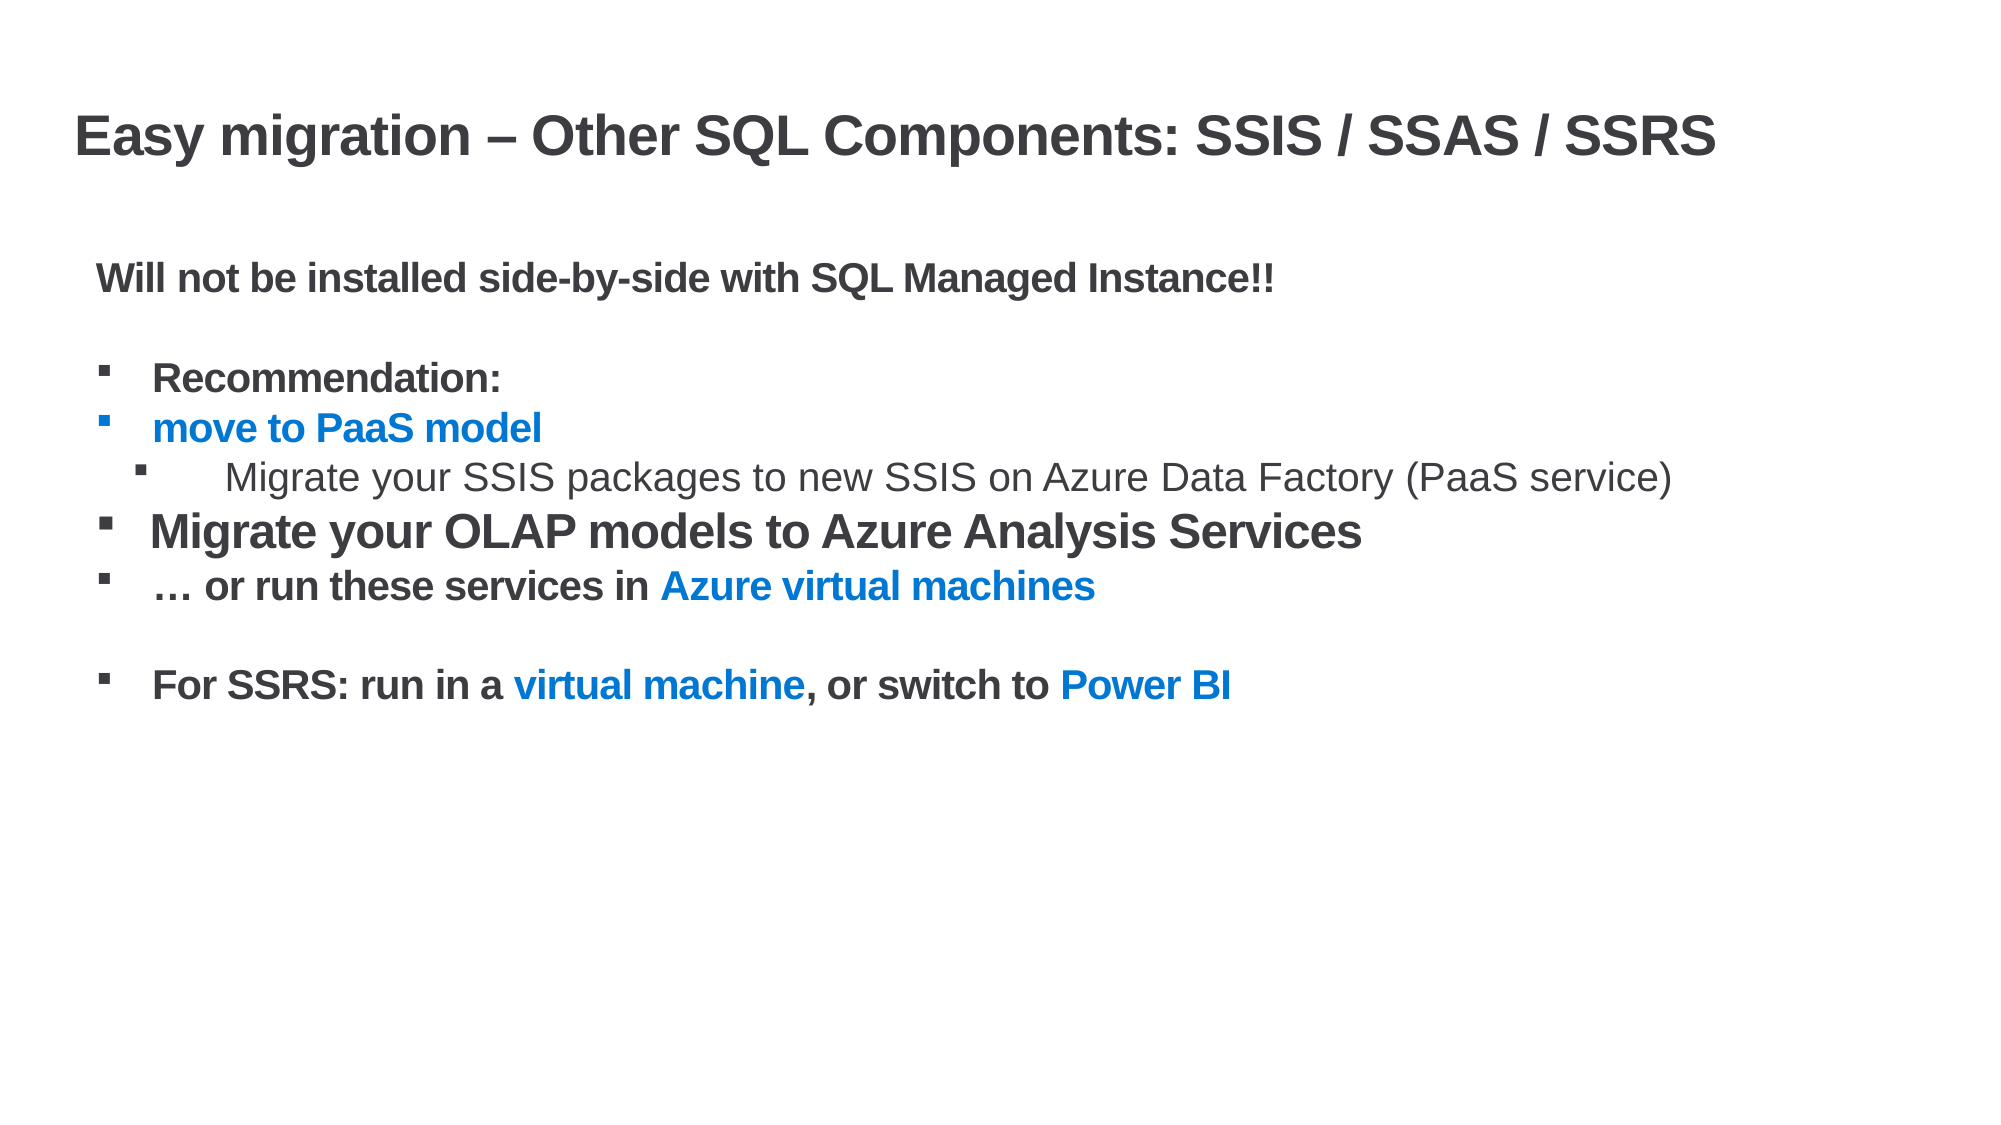

# Easy migration – Other SQL Components: SSIS / SSAS / SSRS
Will not be installed side-by-side with SQL Managed Instance!!

Recommendation:
move to PaaS model
Migrate your SSIS packages to new SSIS on Azure Data Factory (PaaS service)
Migrate your OLAP models to Azure Analysis Services
… or run these services in Azure virtual machines

For SSRS: run in a virtual machine, or switch to Power BI